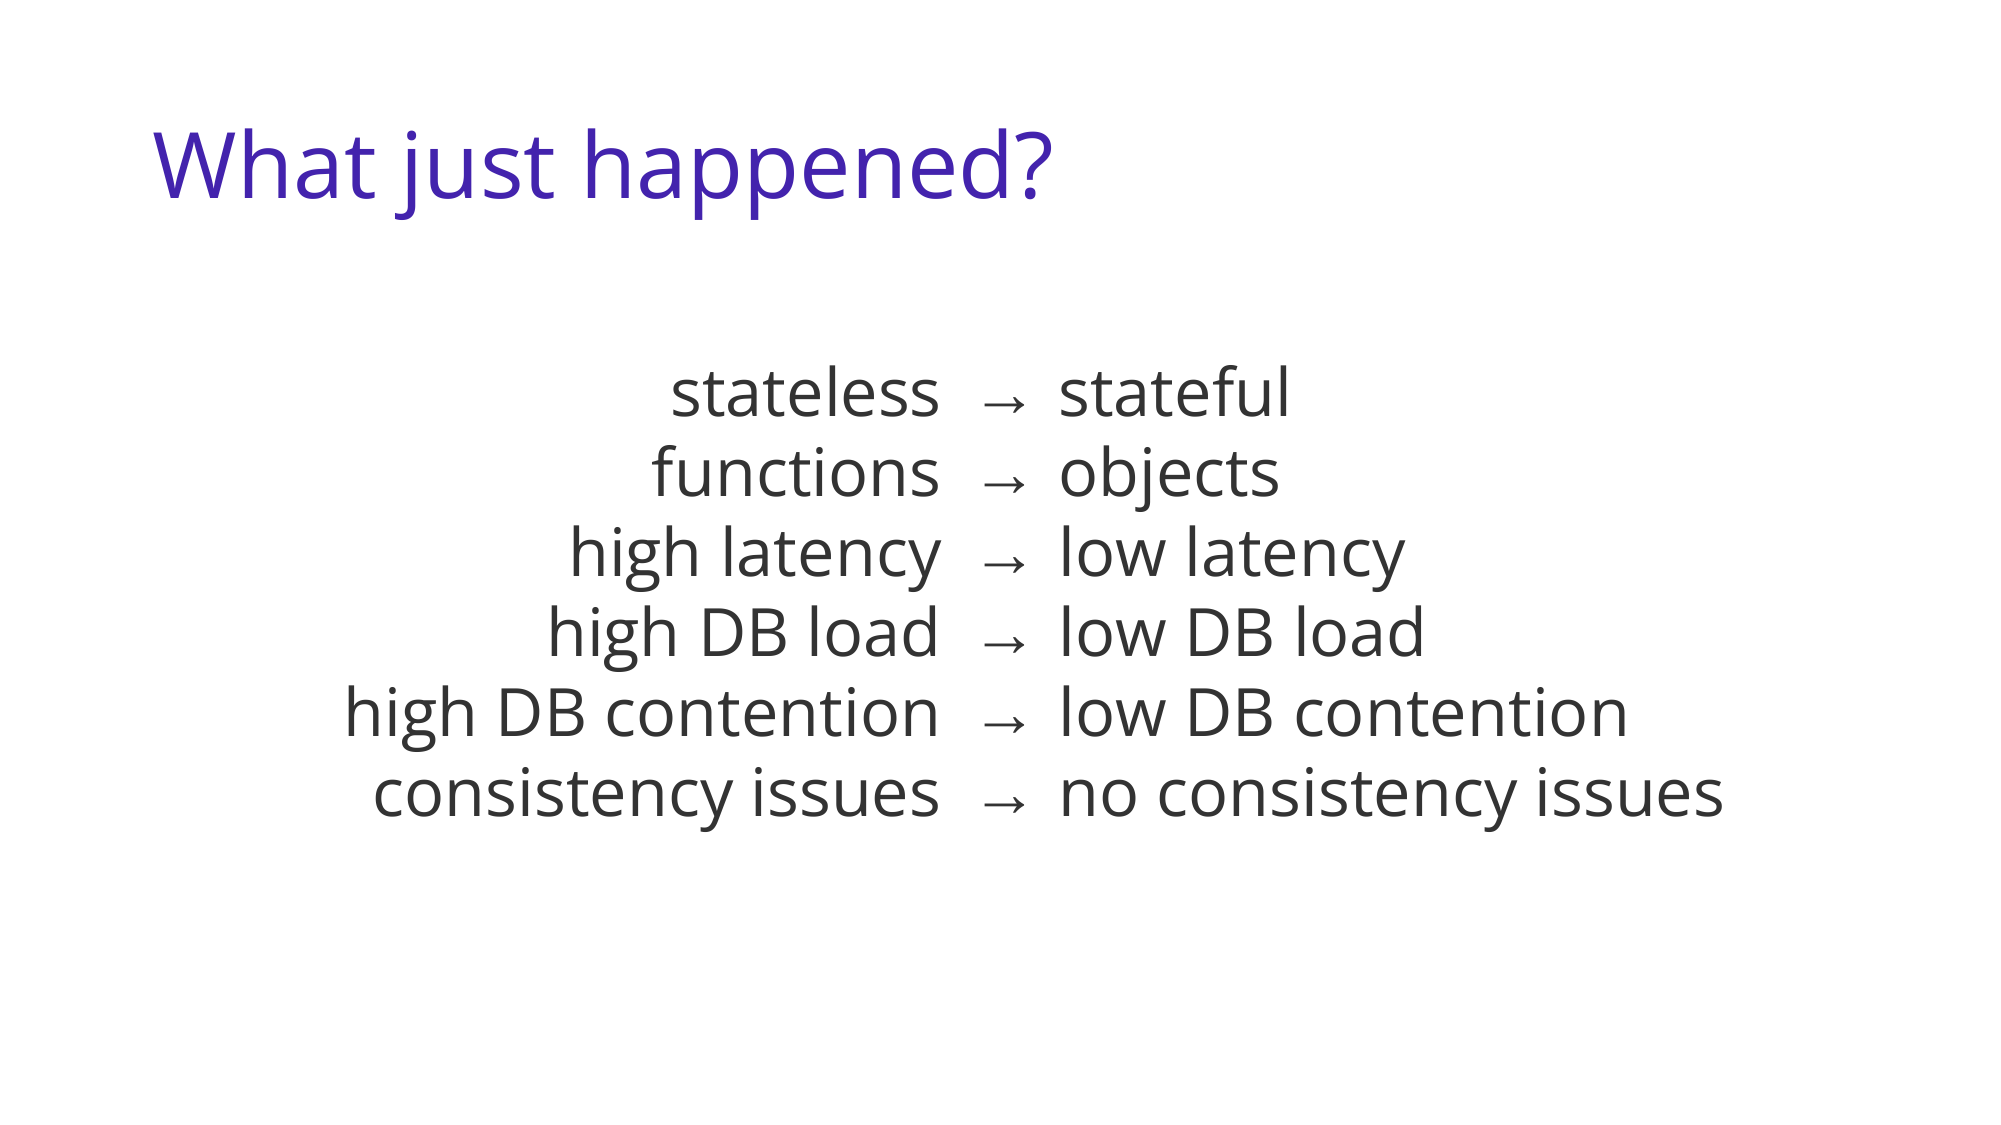

# What just happened?
stateless
functions
high latency
high DB load
high DB contention
consistency issues
→
→
→
→
→
→
stateful
objects
low latency
low DB load
low DB contention
no consistency issues